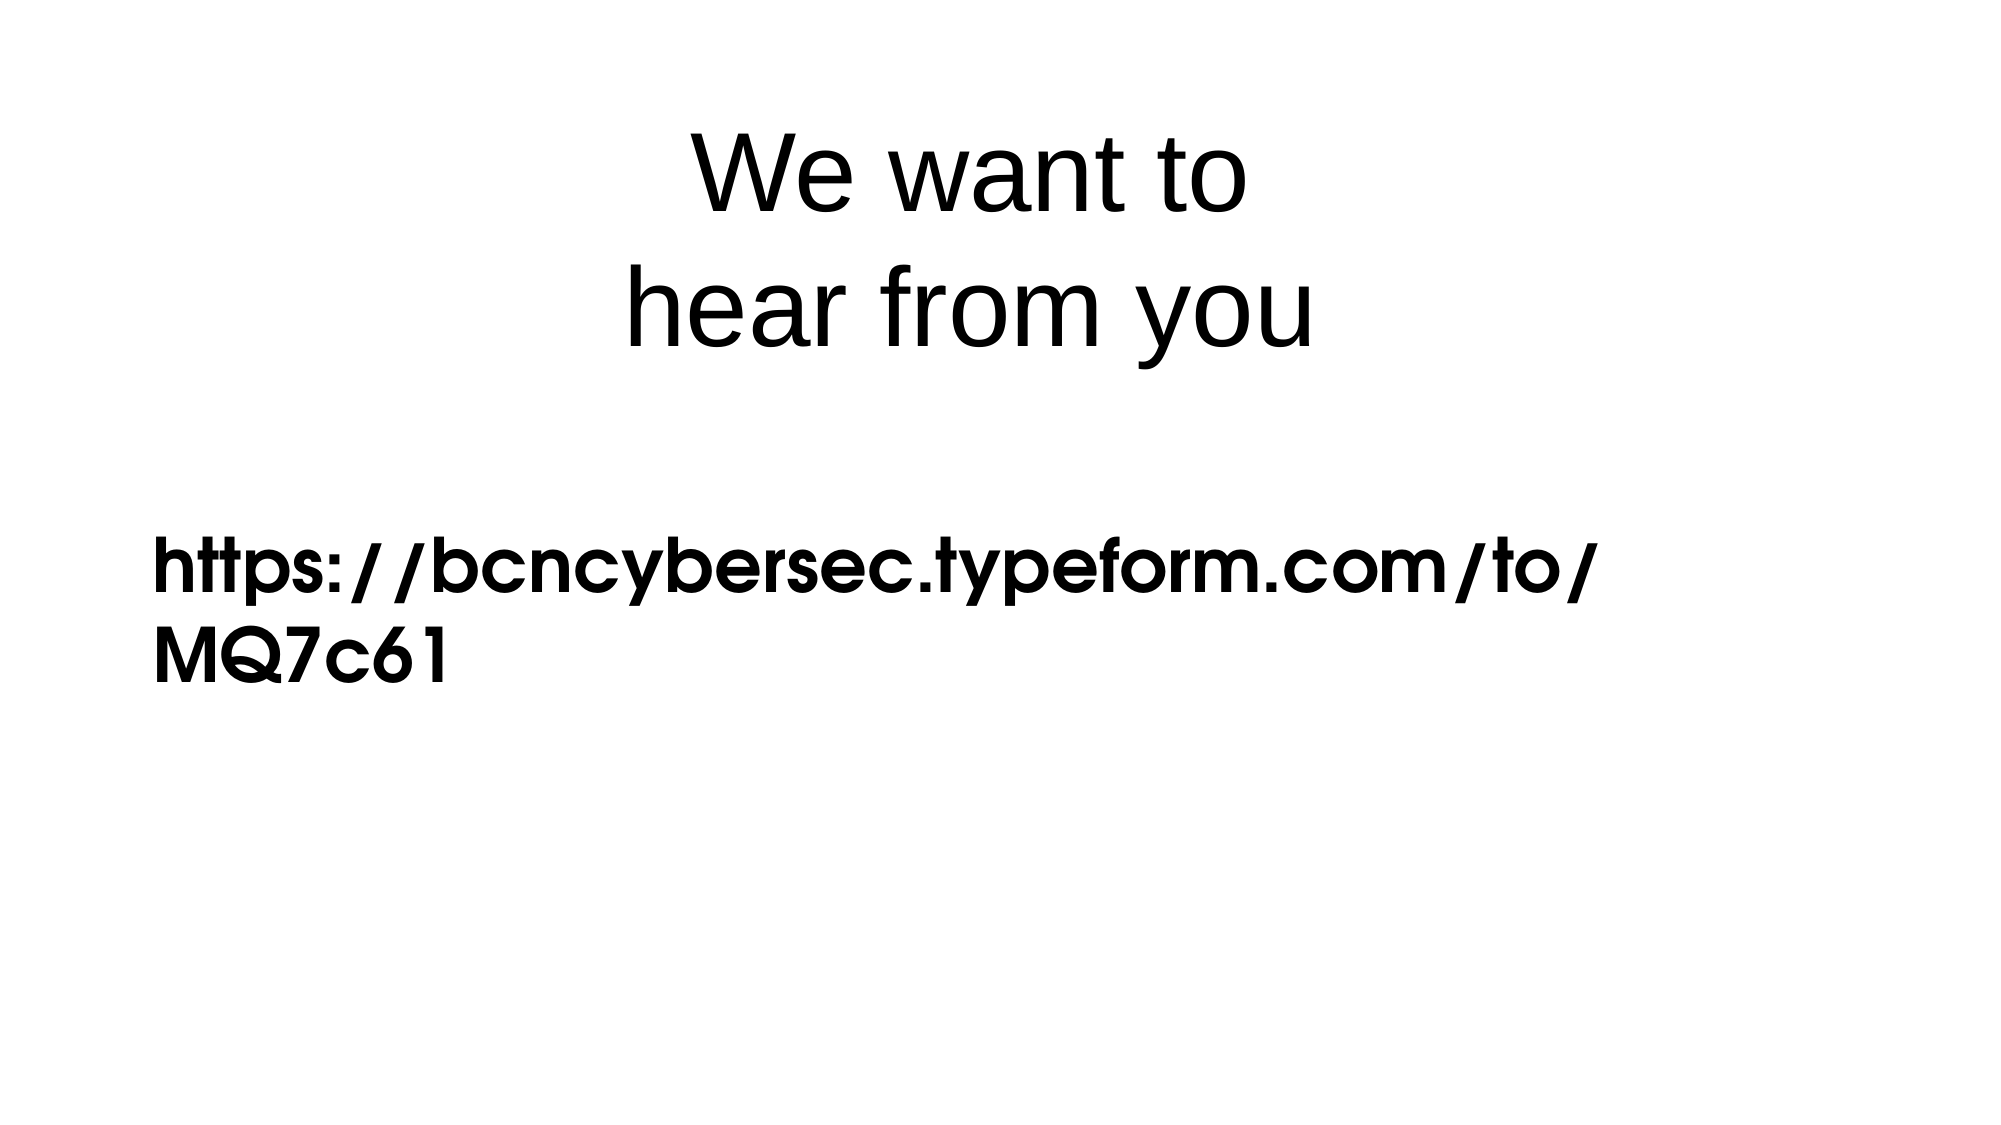

We want to hear from you
https://bcncybersec.typeform.com/to/MQ7c61